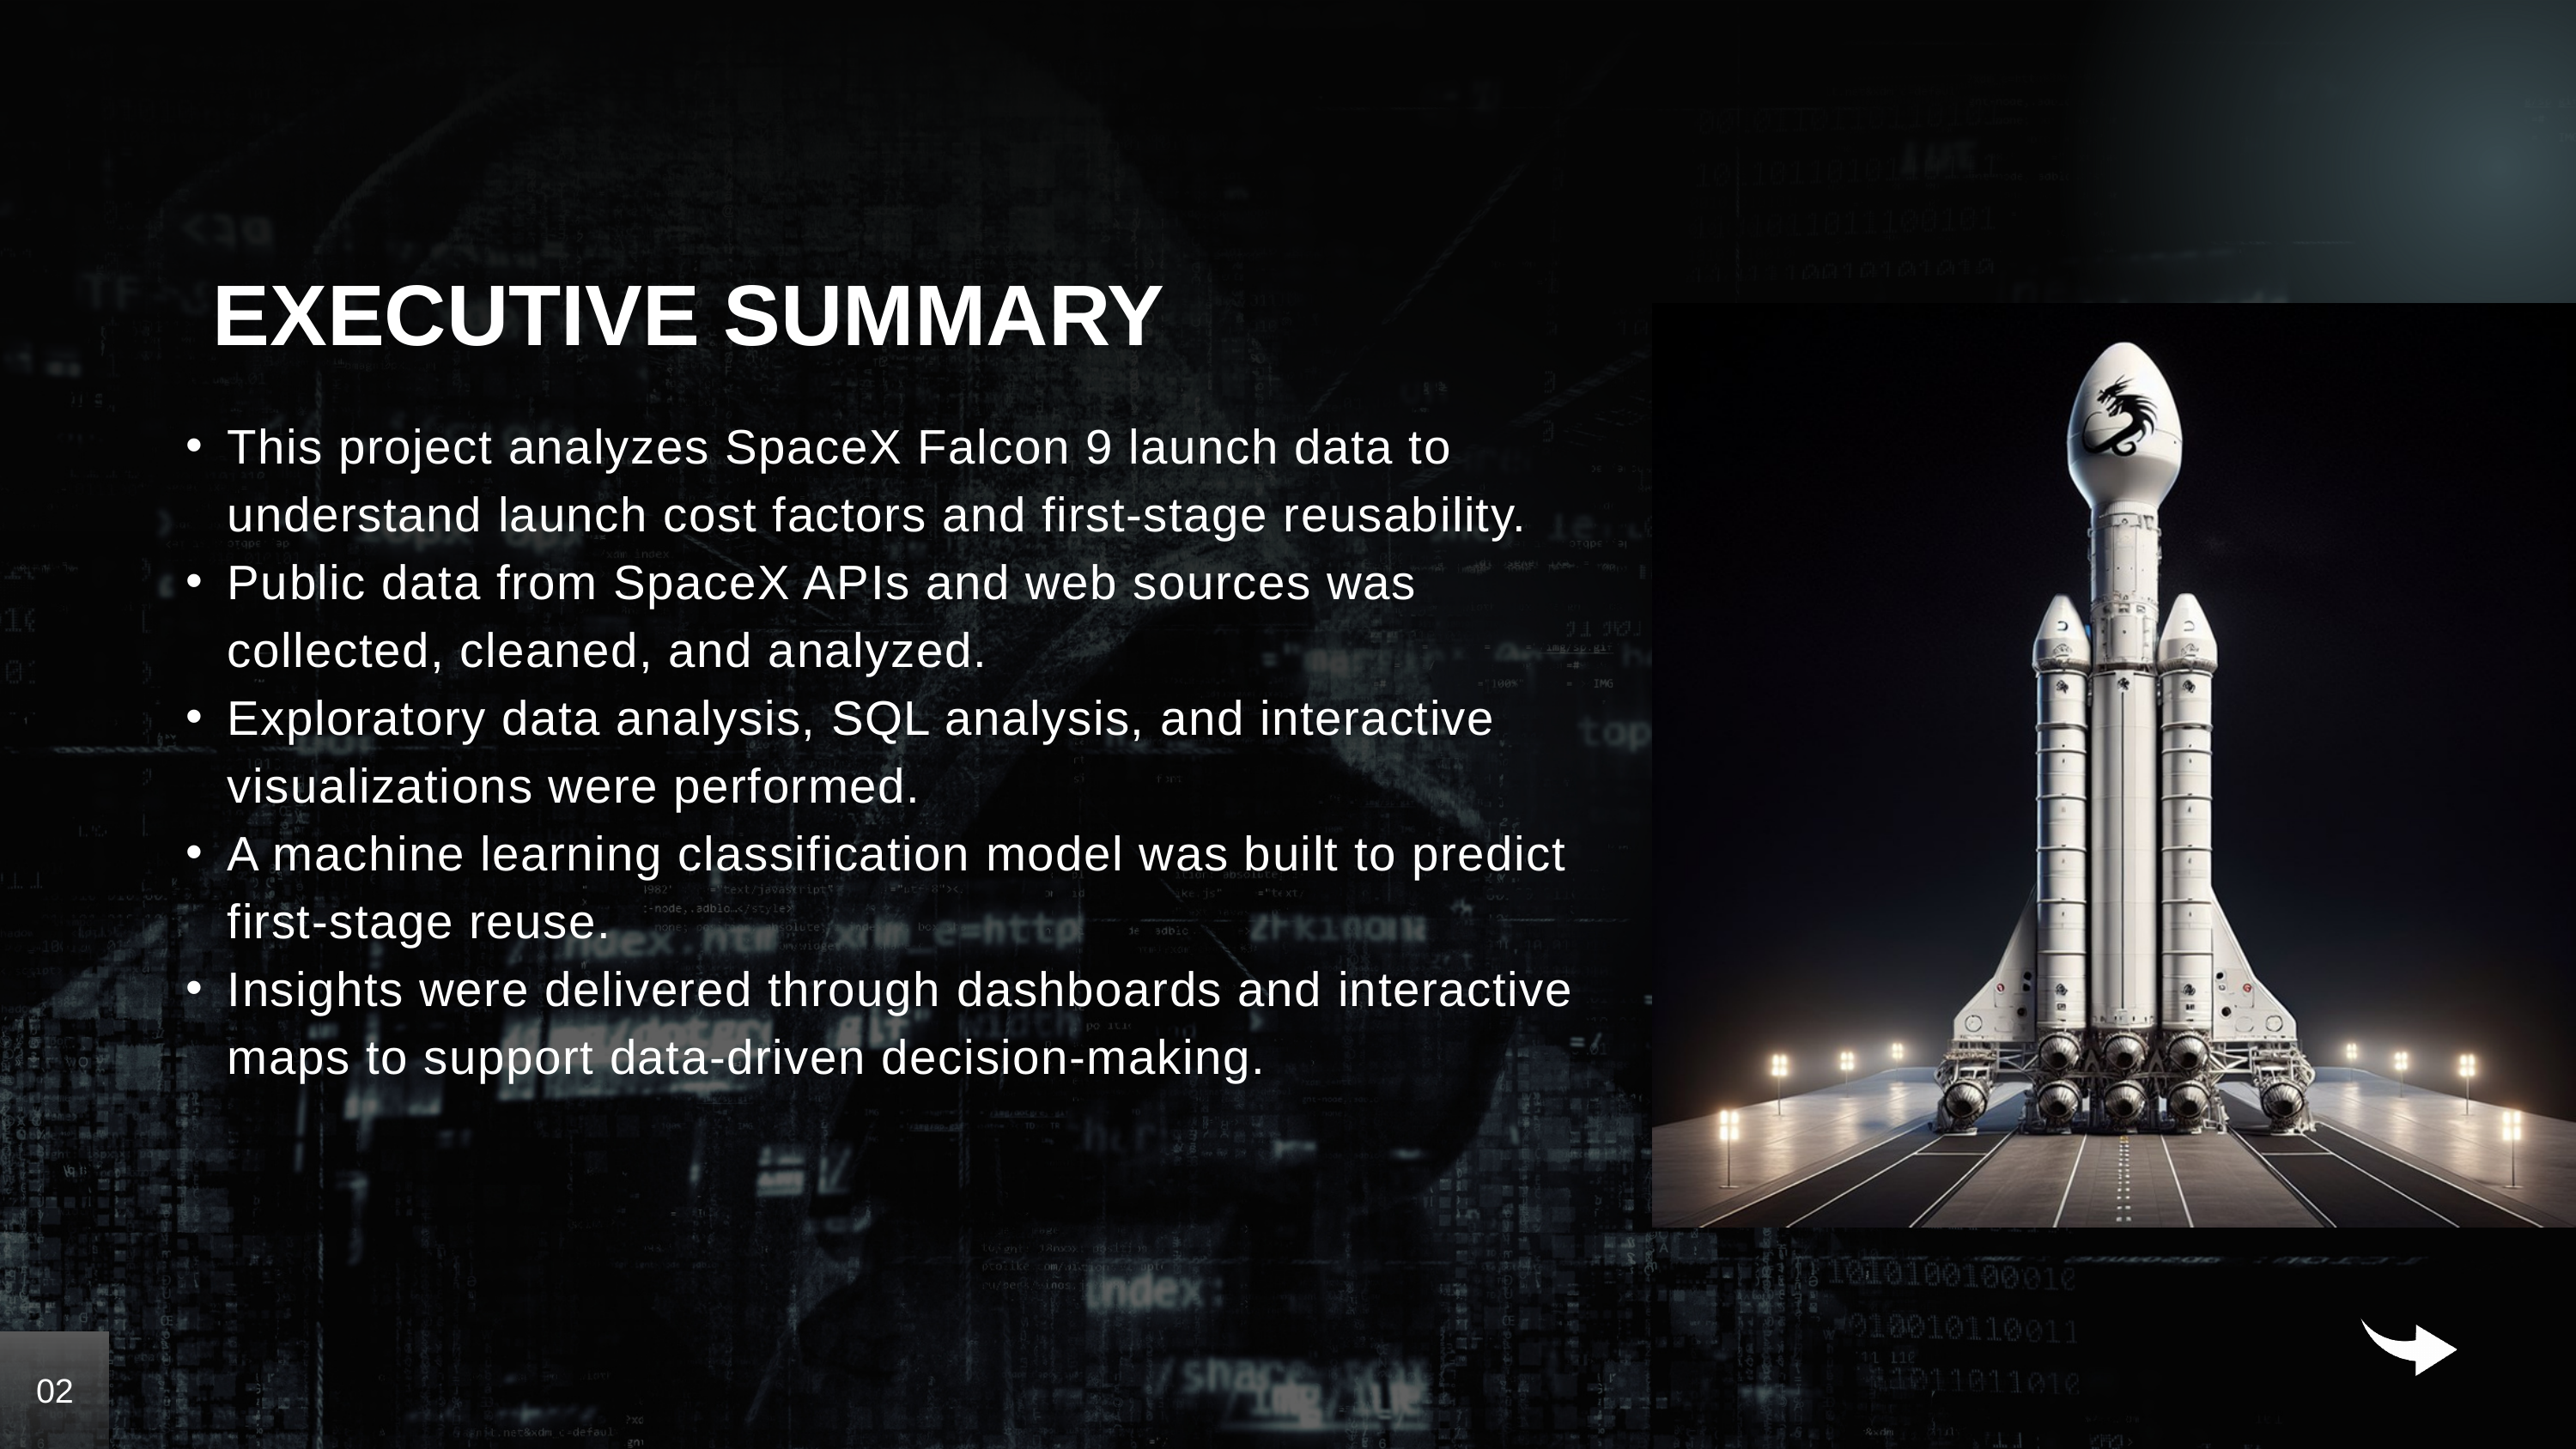

EXECUTIVE SUMMARY

This project analyzes SpaceX Falcon 9 launch data to understand launch cost factors and first-stage reusability.
Public data from SpaceX APIs and web sources was collected, cleaned, and analyzed.
Exploratory data analysis, SQL analysis, and interactive visualizations were performed.
A machine learning classification model was built to predict first-stage reuse.
Insights were delivered through dashboards and interactive maps to support data-driven decision-making.

02